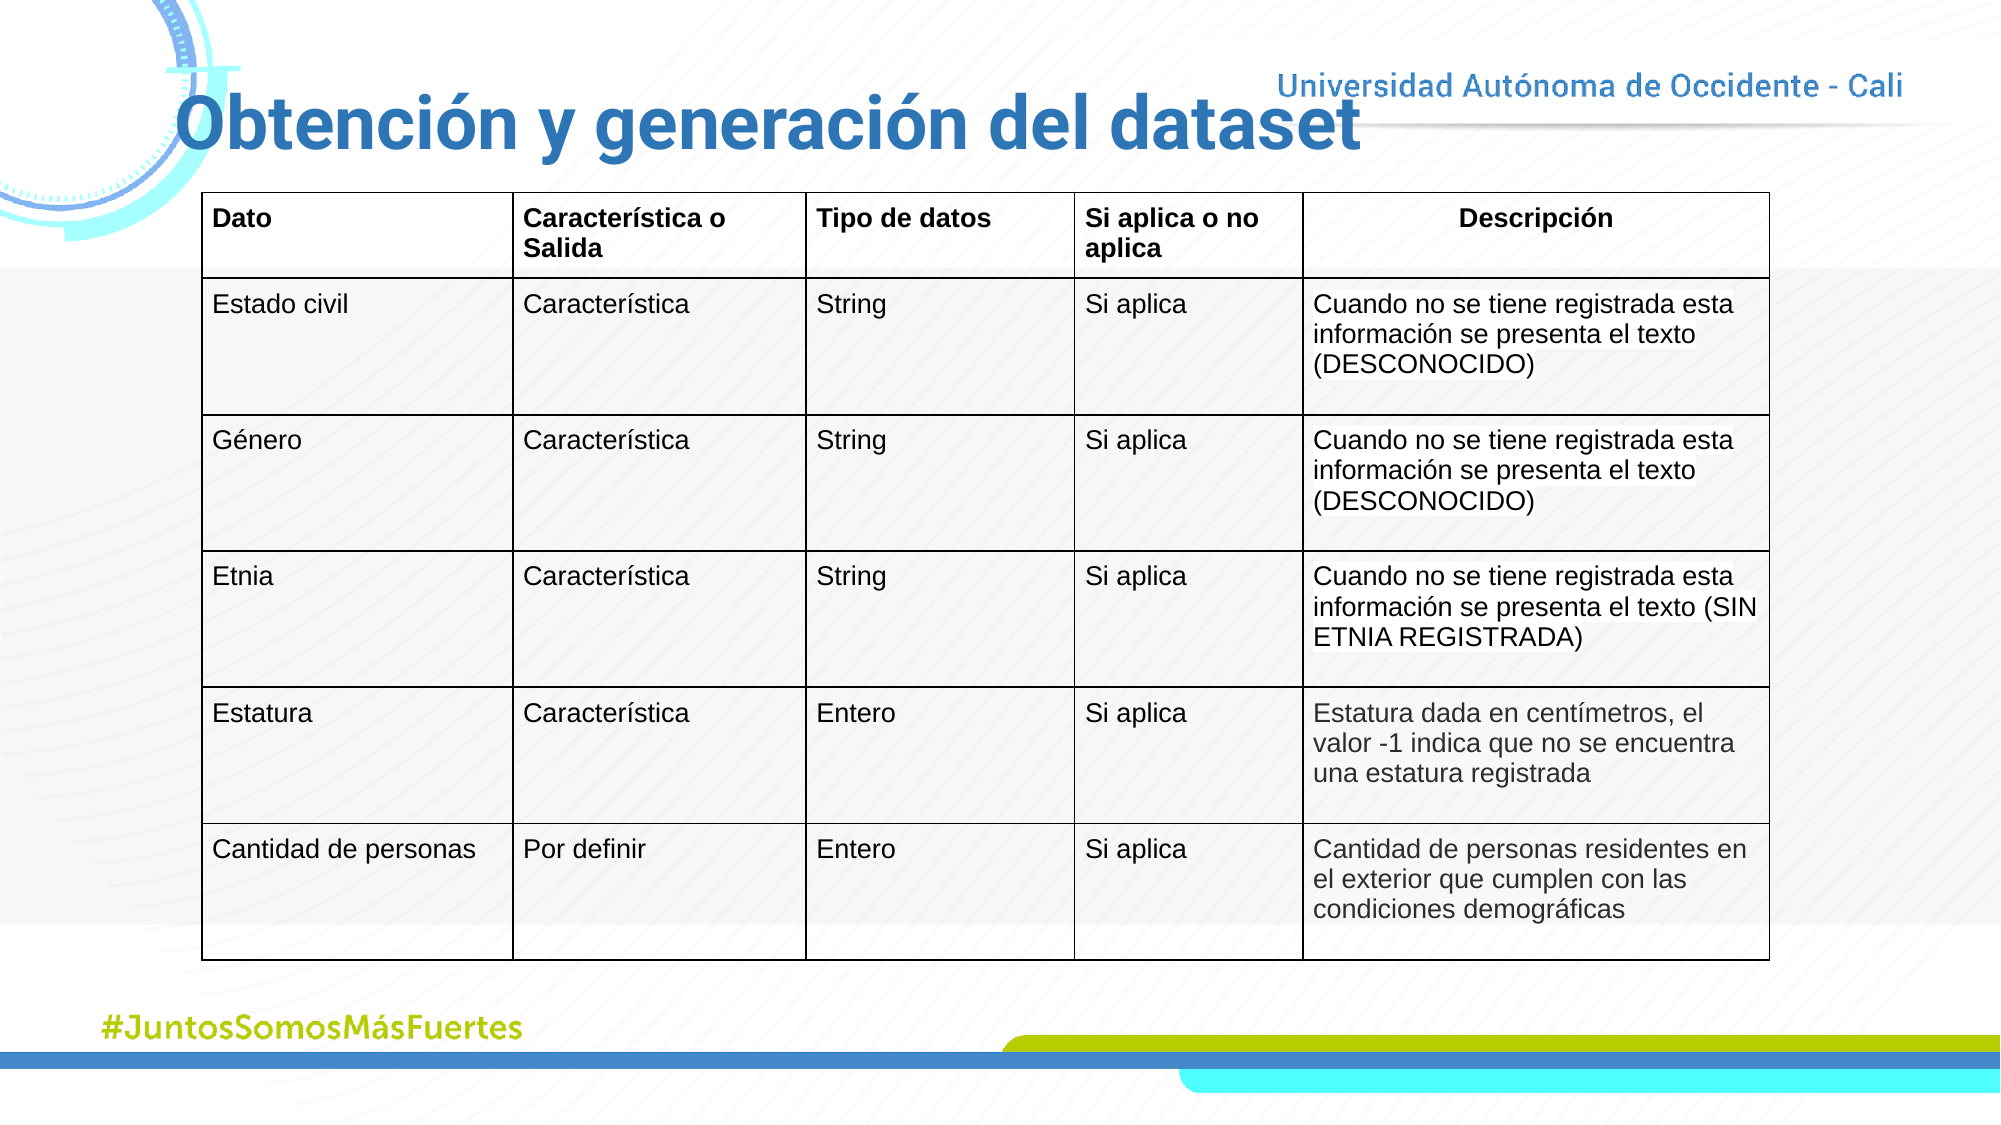

Obtención y generación del dataset

| Dato | Característica o Salida | Tipo de datos | Si aplica o no aplica | Descripción |
| --- | --- | --- | --- | --- |
| Estado civil | Característica | String | Si aplica | Cuando no se tiene registrada esta información se presenta el texto (DESCONOCIDO) |
| Género | Característica | String | Si aplica | Cuando no se tiene registrada esta información se presenta el texto (DESCONOCIDO) |
| Etnia | Característica | String | Si aplica | Cuando no se tiene registrada esta información se presenta el texto (SIN ETNIA REGISTRADA) |
| Estatura | Característica | Entero | Si aplica | Estatura dada en centímetros, el valor -1 indica que no se encuentra una estatura registrada |
| Cantidad de personas | Por definir | Entero | Si aplica | Cantidad de personas residentes en el exterior que cumplen con las condiciones demográficas |